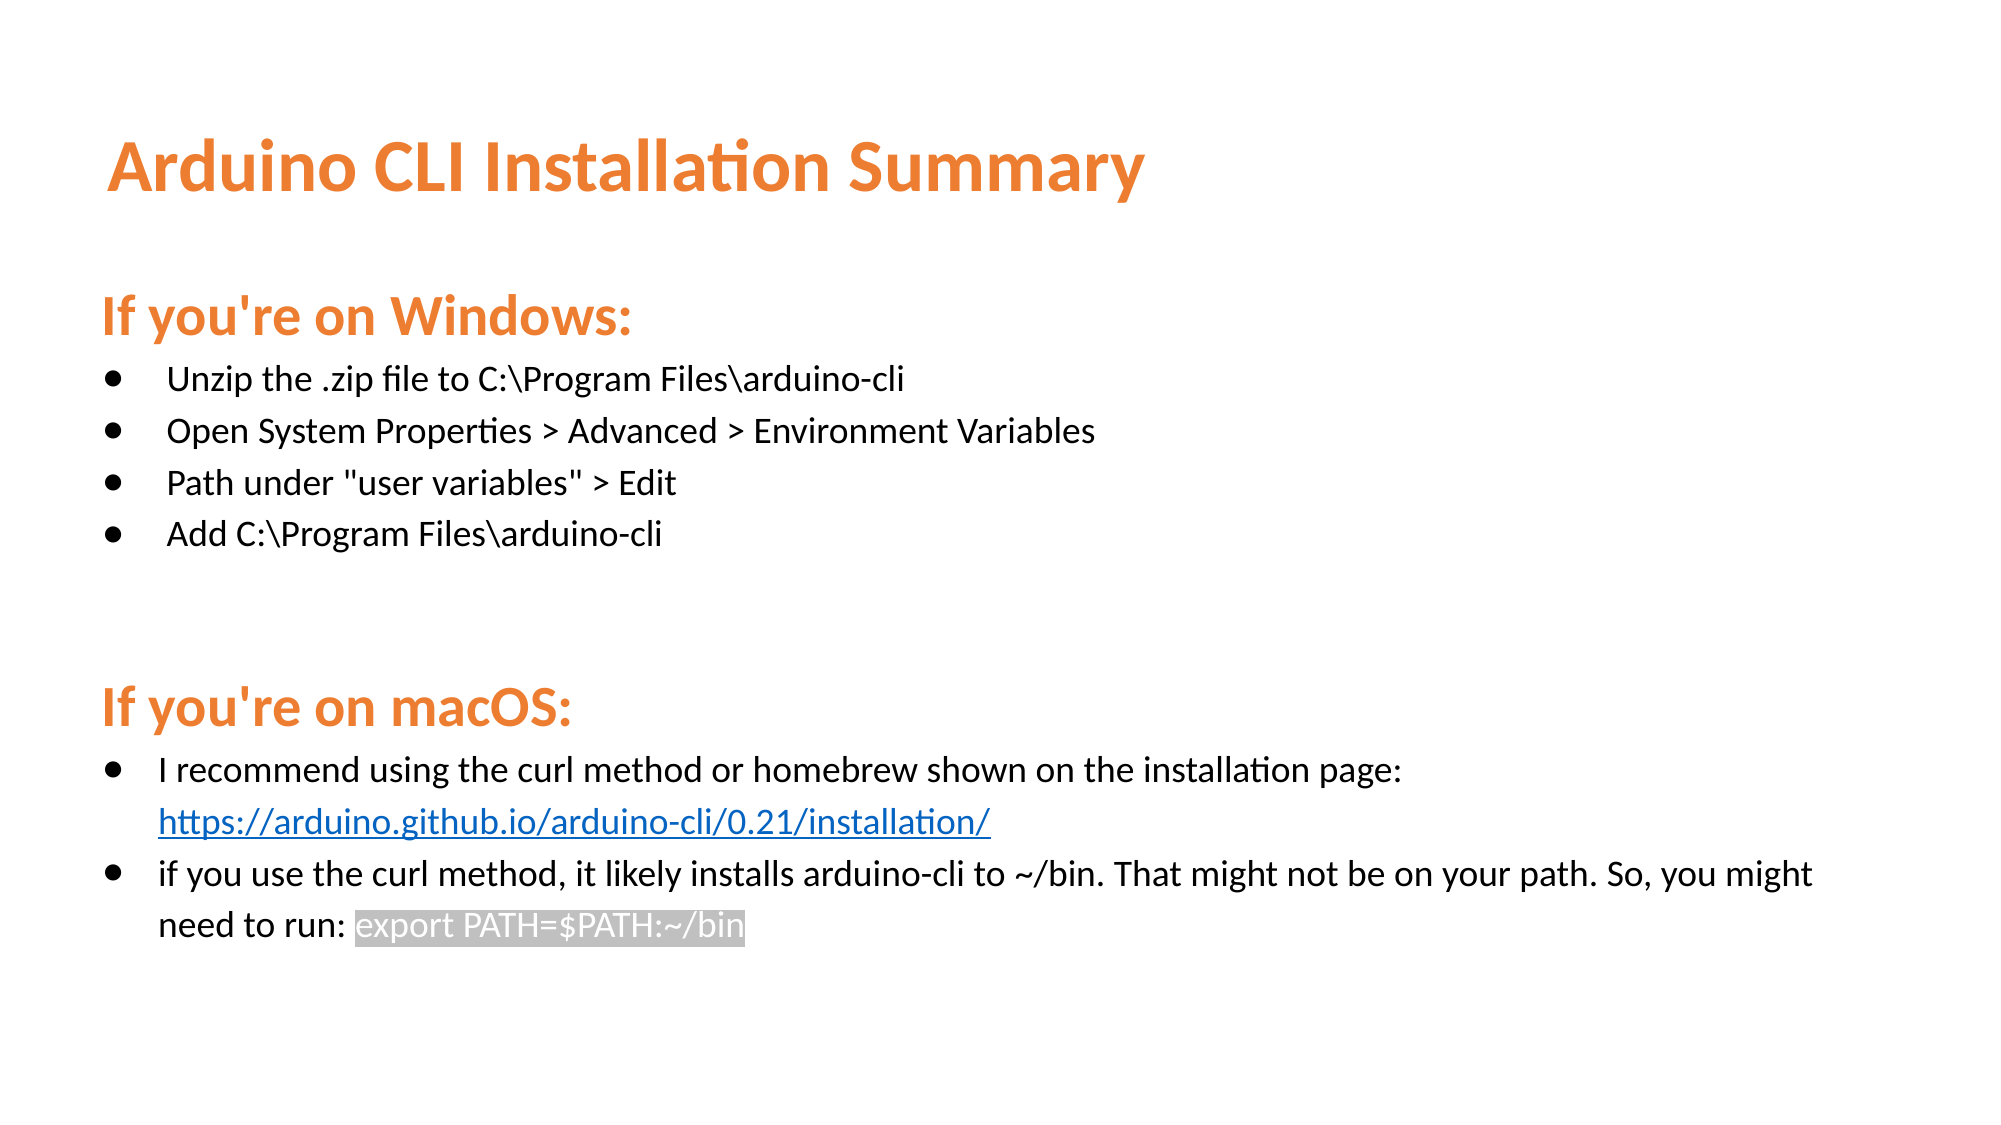

Arduino CLI Installation Summary
If you're on Windows:
 Unzip the .zip file to C:\Program Files\arduino-cli
 Open System Properties > Advanced > Environment Variables
 Path under "user variables" > Edit
 Add C:\Program Files\arduino-cli

If you're on macOS:
I recommend using the curl method or homebrew shown on the installation page: https://arduino.github.io/arduino-cli/0.21/installation/
if you use the curl method, it likely installs arduino-cli to ~/bin. That might not be on your path. So, you might need to run: export PATH=$PATH:~/bin